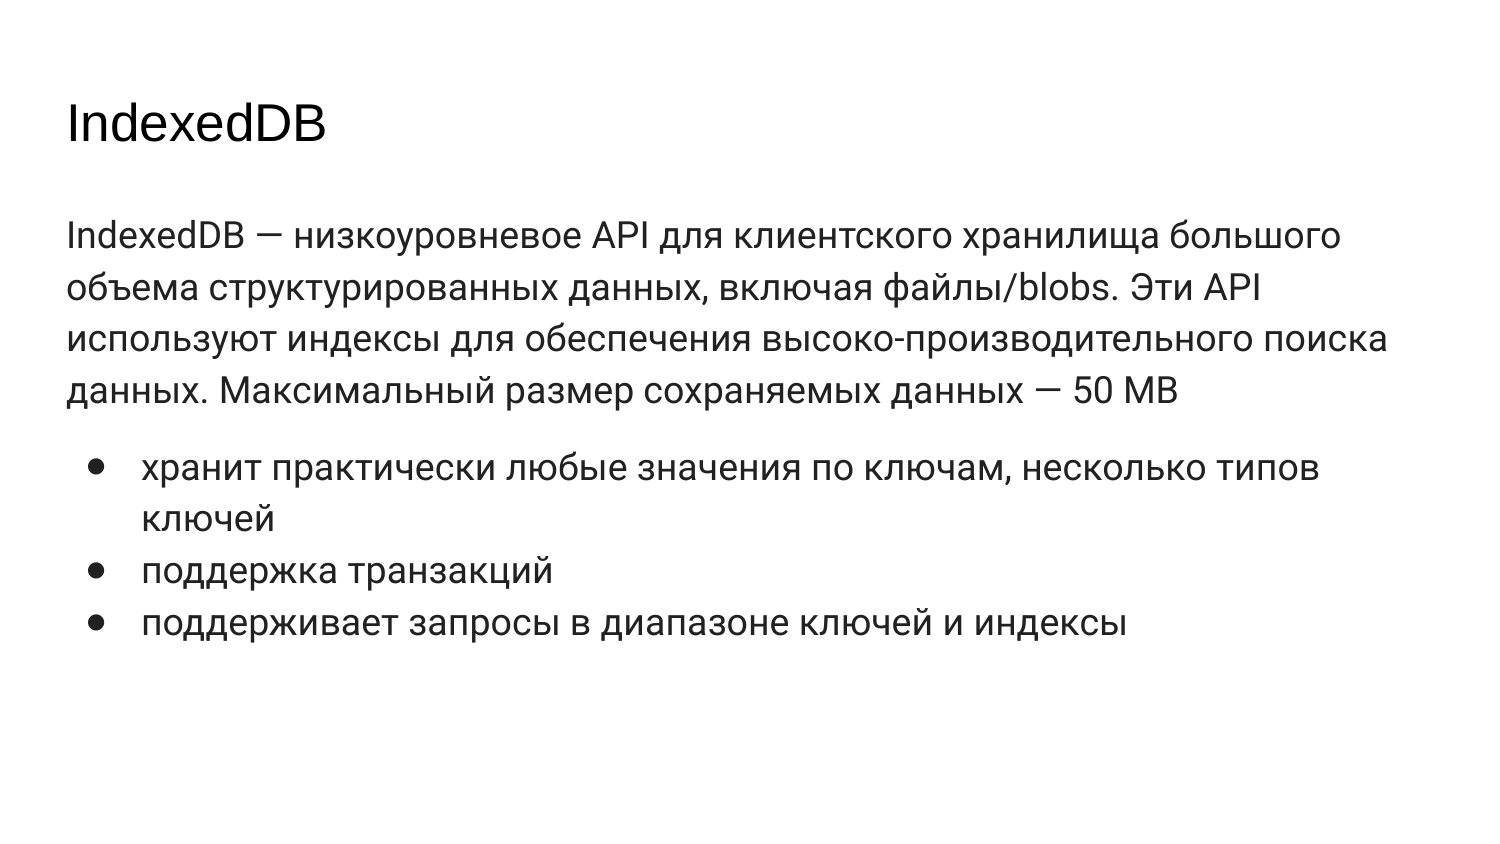

# IndexedDB
IndexedDB — низкоуровневое API для клиентского хранилища большого объема структурированных данных, включая файлы/blobs. Эти API используют индексы для обеспечения высоко-производительного поиска данных. Максимальный размер сохраняемых данных — 50 MB
хранит практически любые значения по ключам, несколько типов ключей
поддержка транзакций
поддерживает запросы в диапазоне ключей и индексы